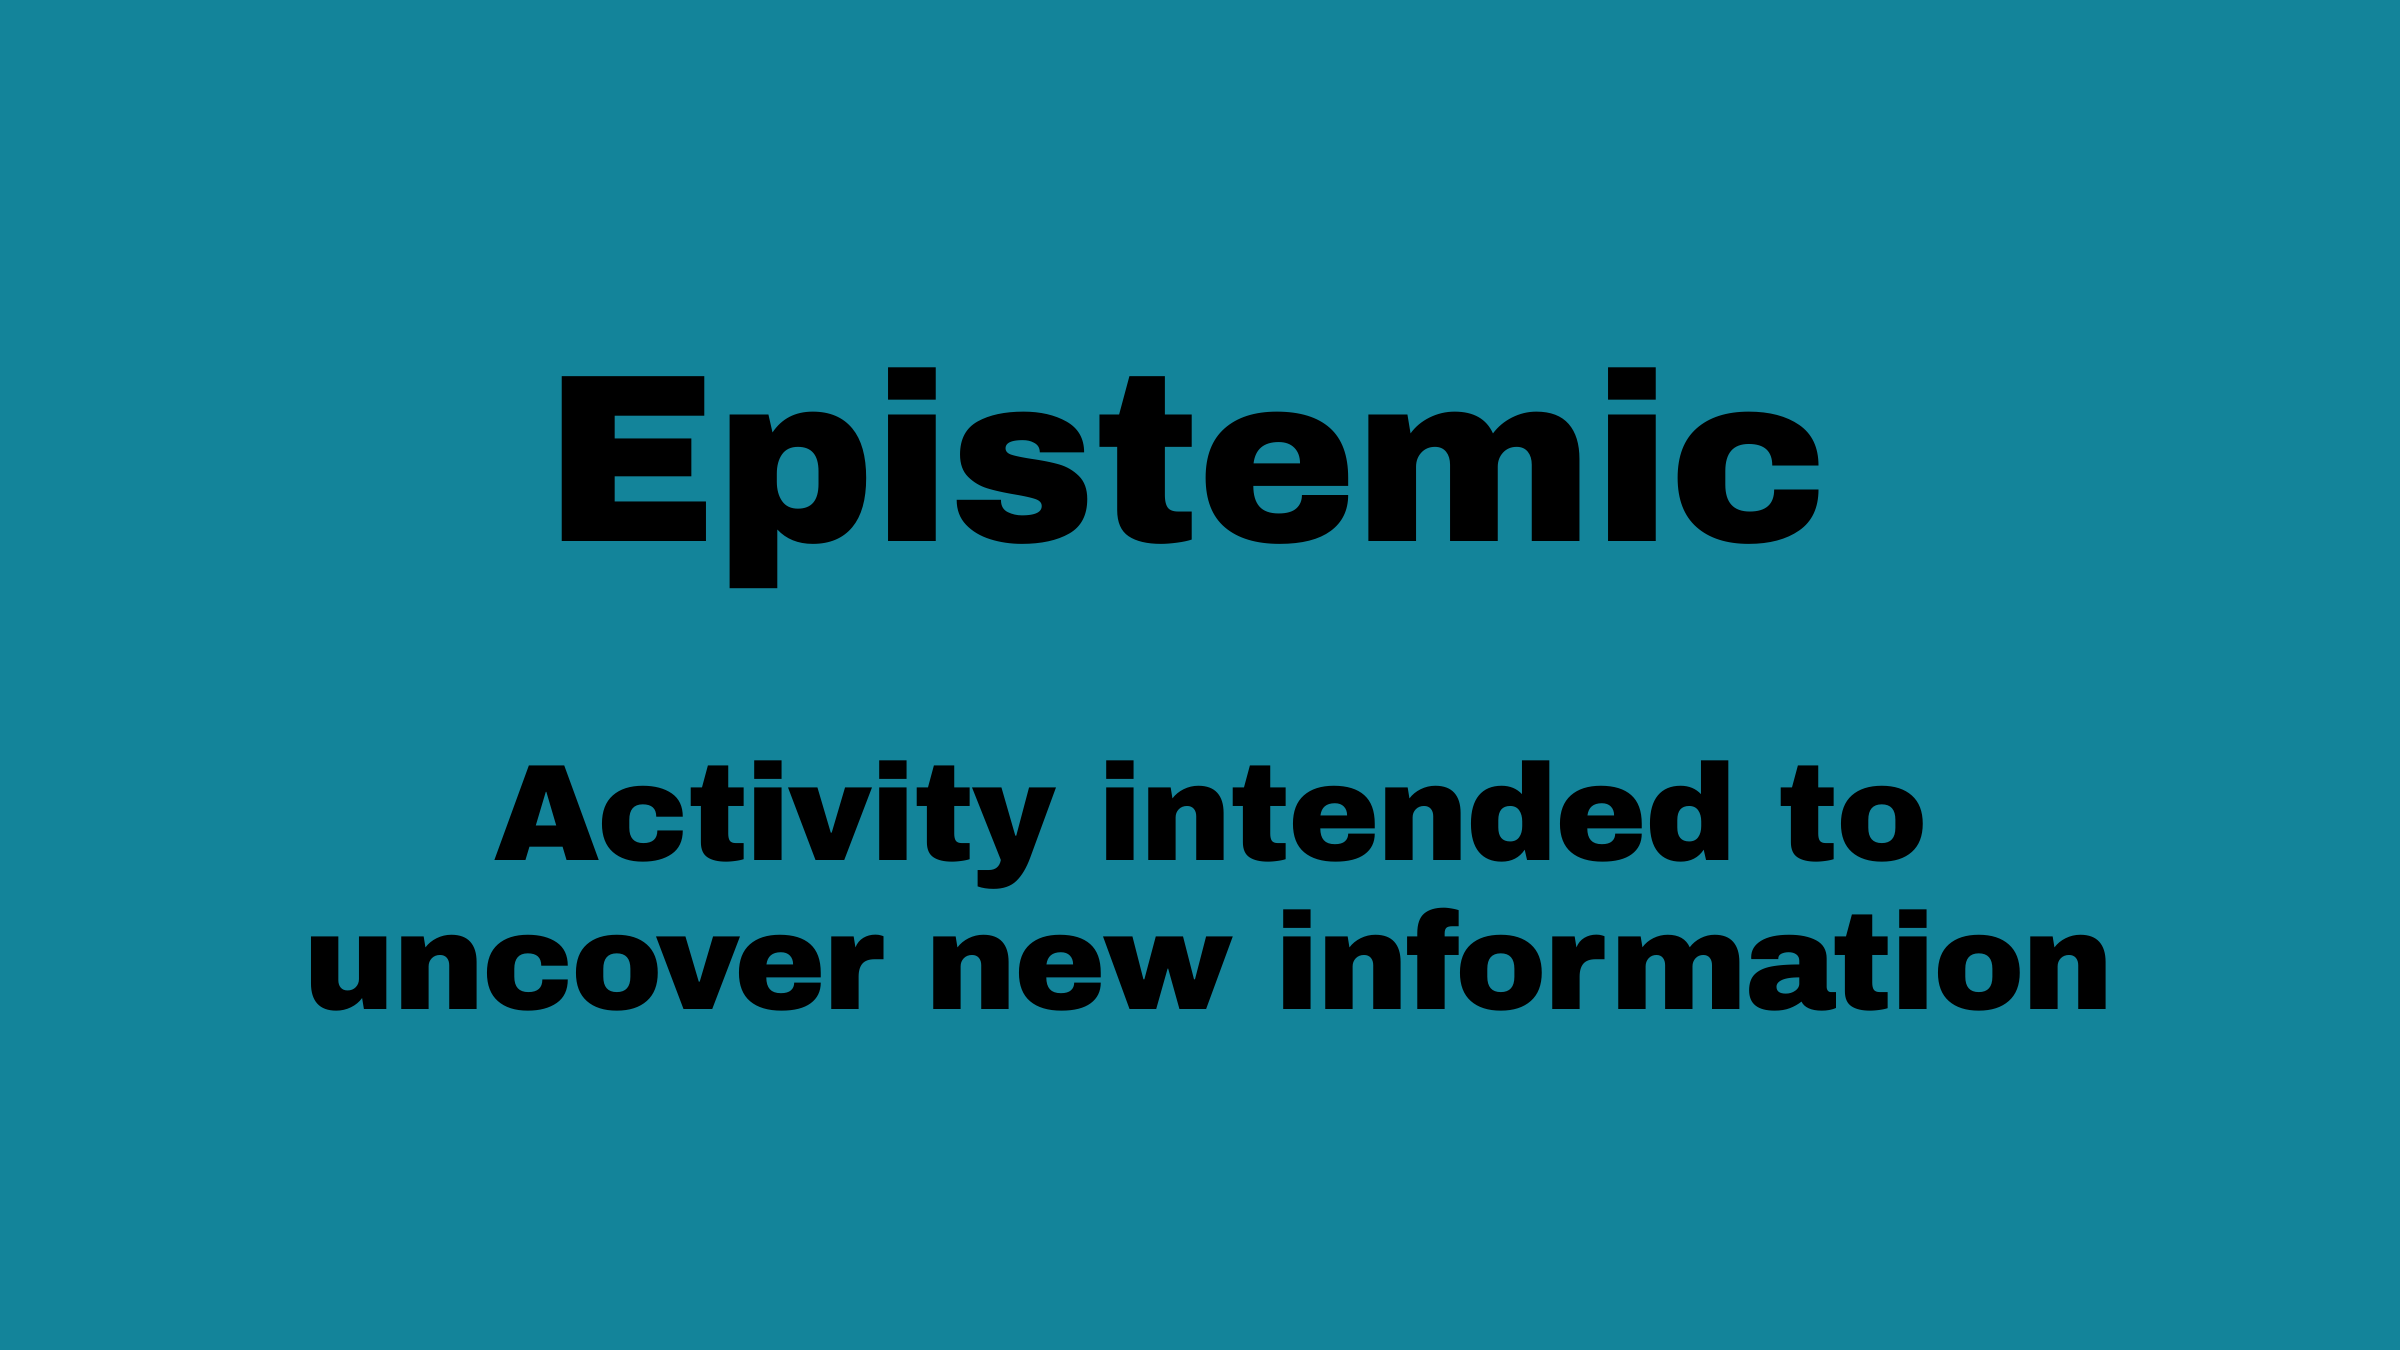

# Epistemic Activity intended to uncover new information